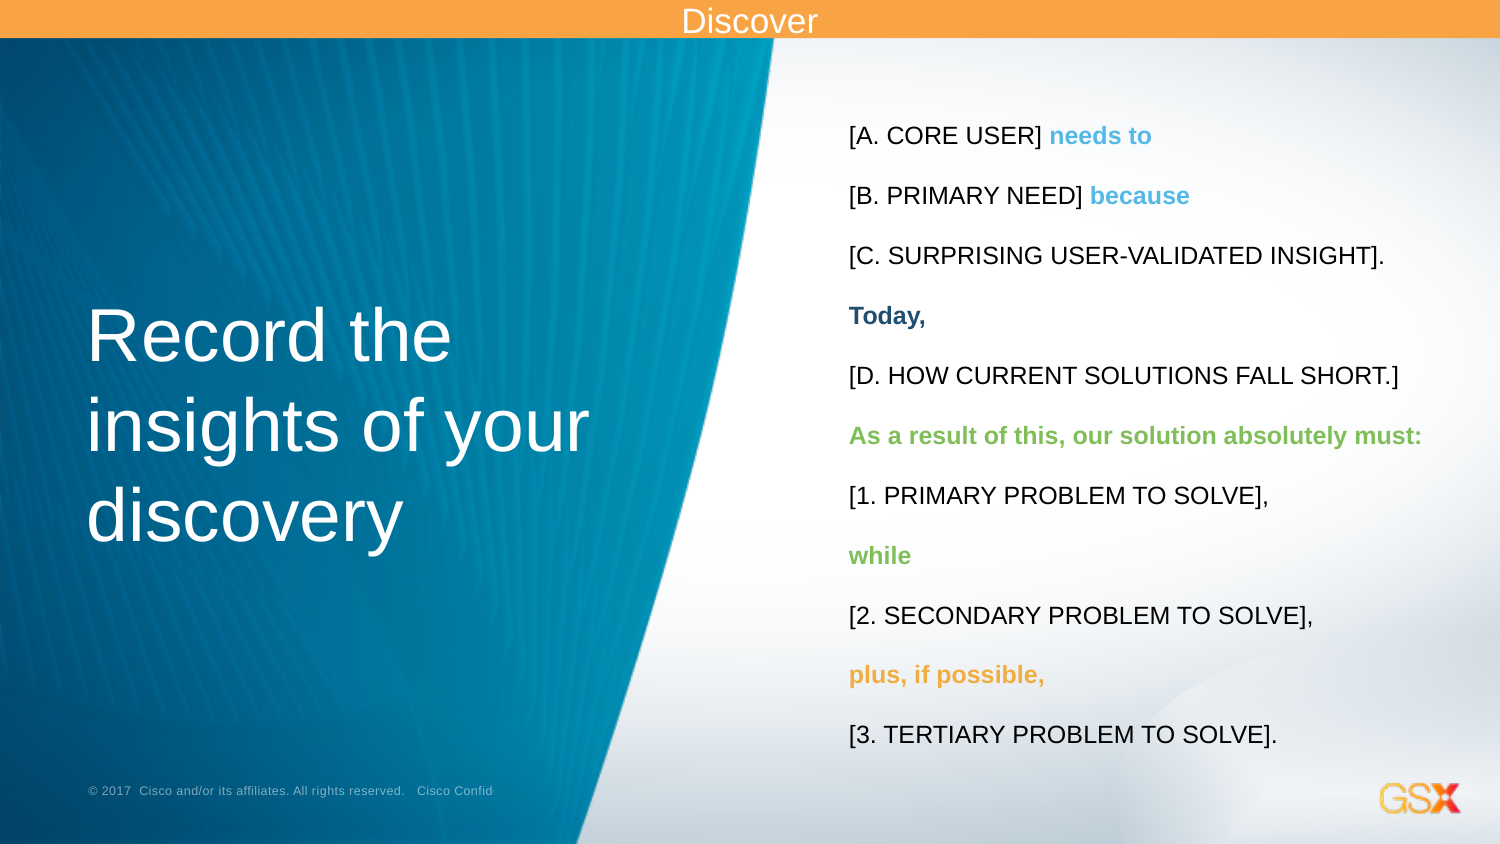

Discover
[A. CORE USER] needs to

[B. PRIMARY NEED] because

[C. SURPRISING USER-VALIDATED INSIGHT].

Today,

[D. HOW current solutions fall short.]

As a result of this, our solution absolutely must:

[1. PRIMARY PROBLEM TO SOLVE],

while

[2. SECONDARY PROBLEM TO SOLVE],

plus, if possible,

[3. TERTIARY PROBLEM TO SOLVE].
# Record the insights of your discovery